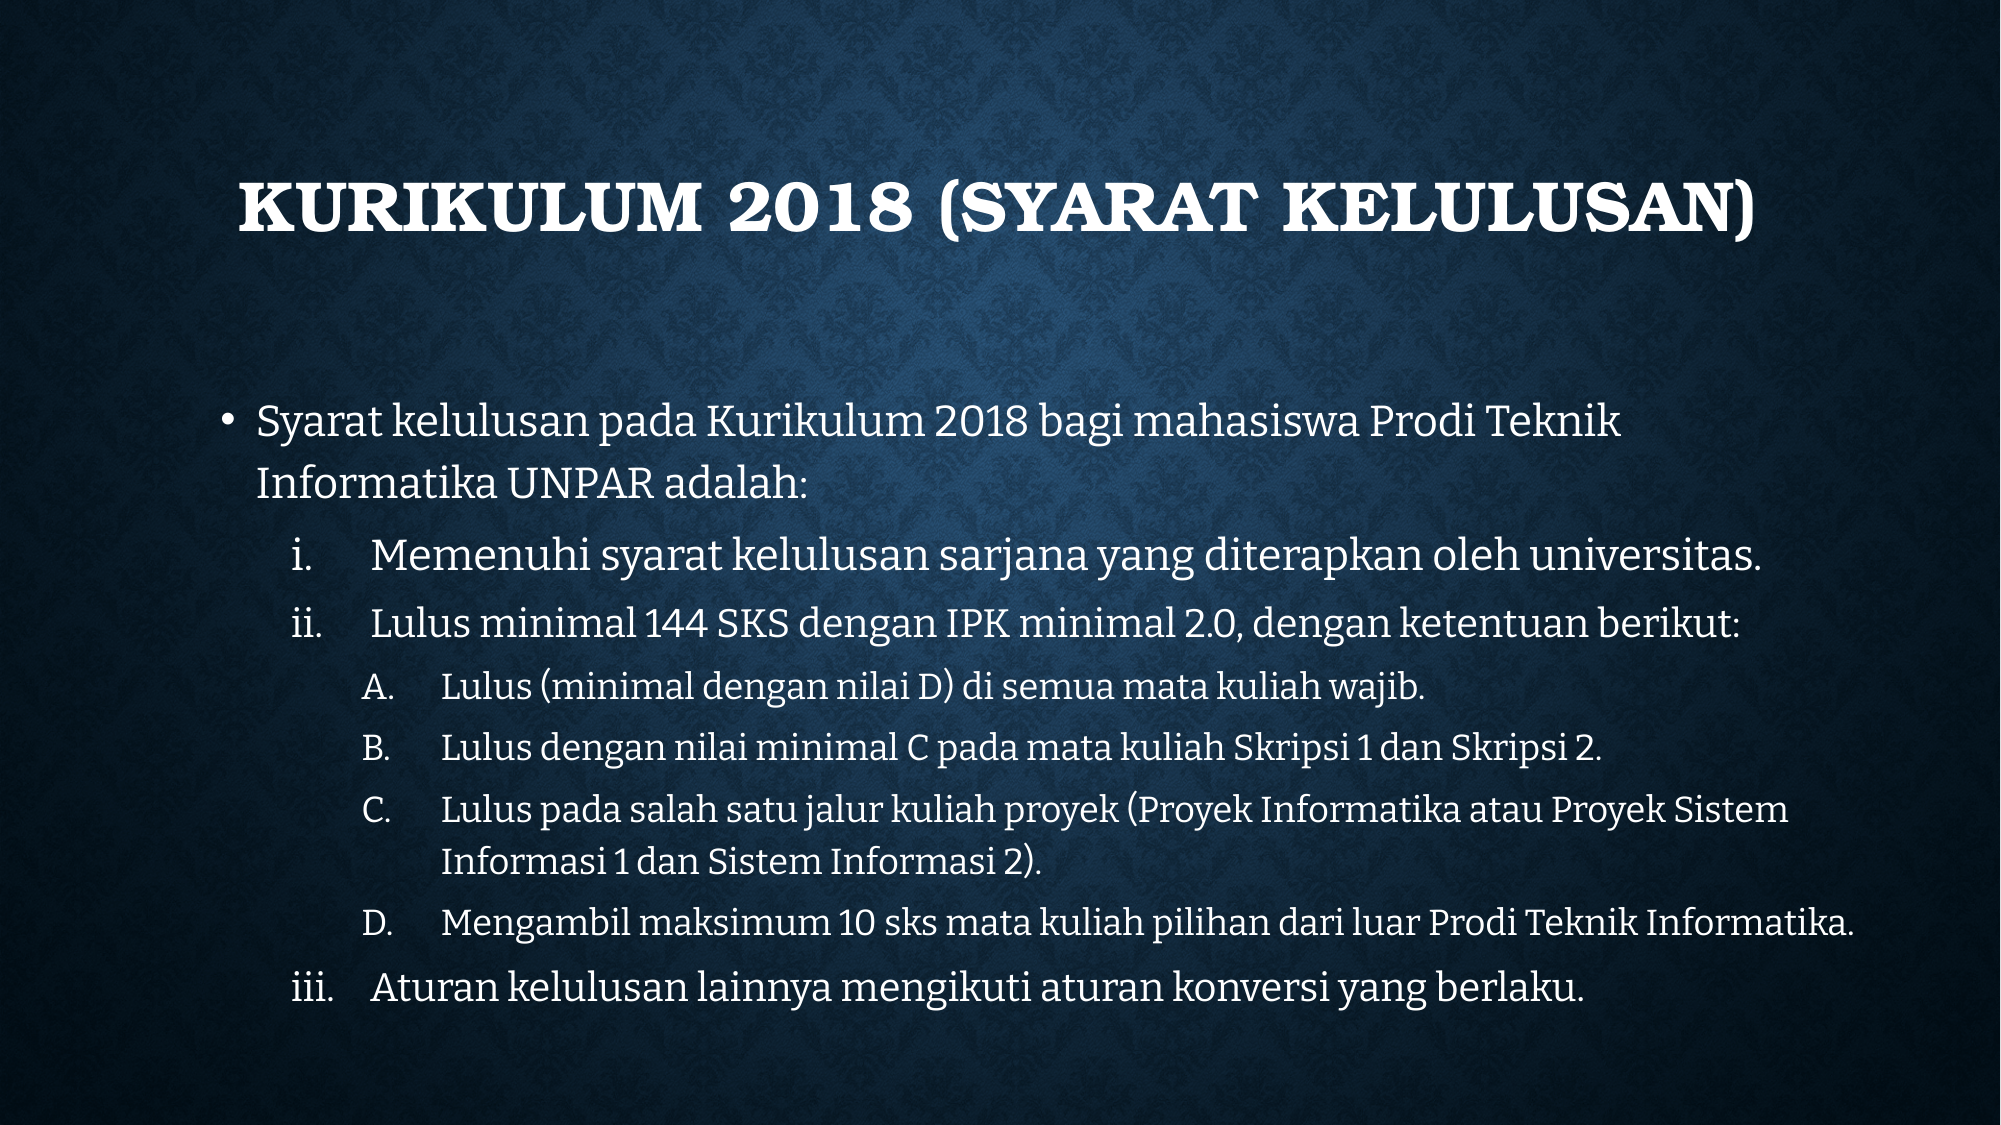

# Kurikulum 2018 (Syarat Kelulusan)
Syarat kelulusan pada Kurikulum 2018 bagi mahasiswa Prodi Teknik Informatika UNPAR adalah:
Memenuhi syarat kelulusan sarjana yang diterapkan oleh universitas.
Lulus minimal 144 SKS dengan IPK minimal 2.0, dengan ketentuan berikut:
Lulus (minimal dengan nilai D) di semua mata kuliah wajib.
Lulus dengan nilai minimal C pada mata kuliah Skripsi 1 dan Skripsi 2.
Lulus pada salah satu jalur kuliah proyek (Proyek Informatika atau Proyek Sistem Informasi 1 dan Sistem Informasi 2).
Mengambil maksimum 10 sks mata kuliah pilihan dari luar Prodi Teknik Informatika.
Aturan kelulusan lainnya mengikuti aturan konversi yang berlaku.